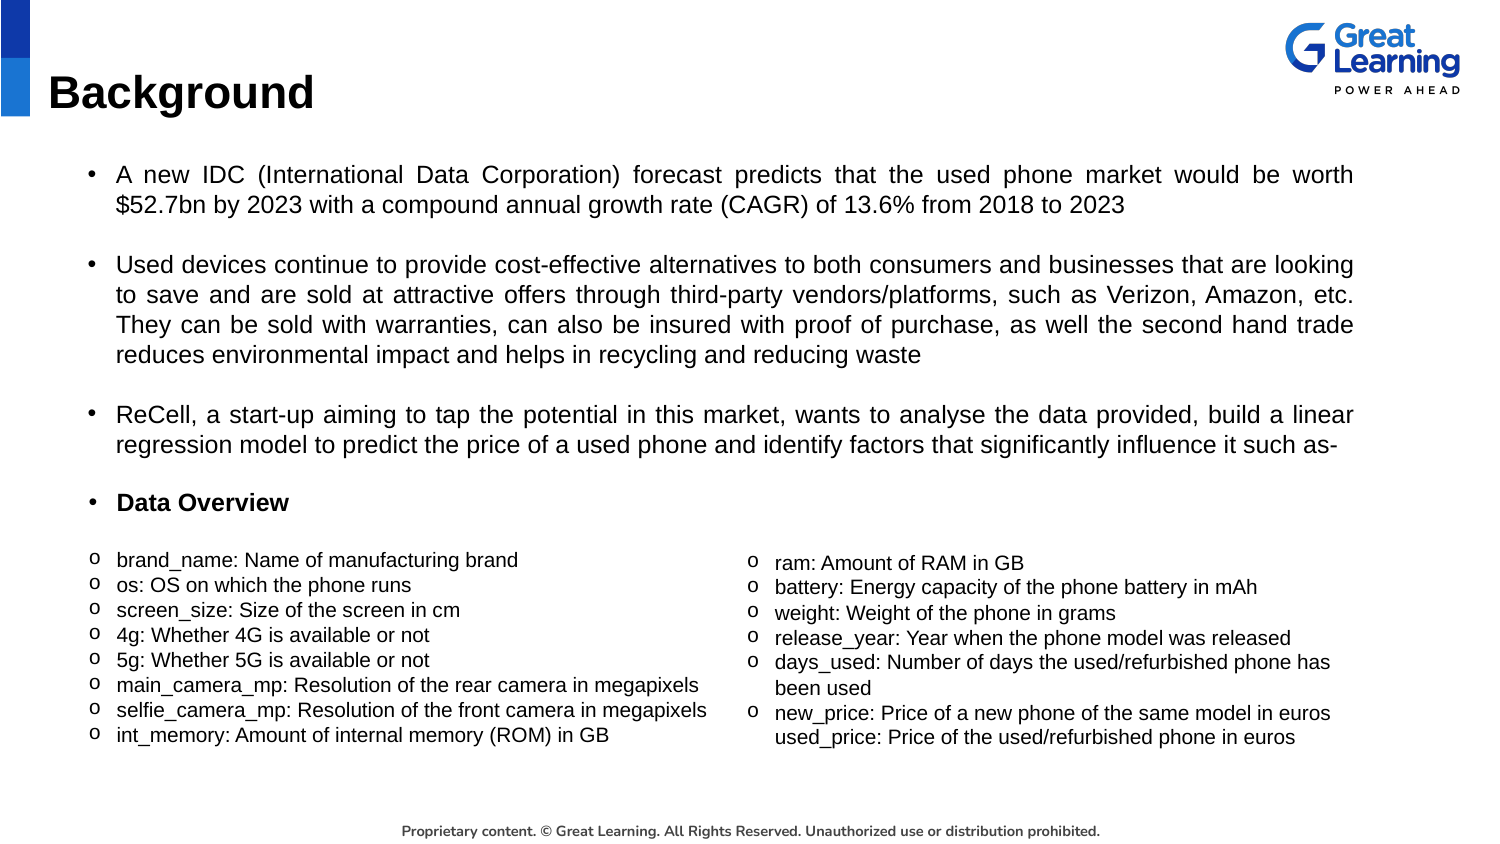

Background
A new IDC (International Data Corporation) forecast predicts that the used phone market would be worth $52.7bn by 2023 with a compound annual growth rate (CAGR) of 13.6% from 2018 to 2023

Used devices continue to provide cost-effective alternatives to both consumers and businesses that are looking to save and are sold at attractive offers through third-party vendors/platforms, such as Verizon, Amazon, etc. They can be sold with warranties, can also be insured with proof of purchase, as well the second hand trade reduces environmental impact and helps in recycling and reducing waste

ReCell, a start-up aiming to tap the potential in this market, wants to analyse the data provided, build a linear regression model to predict the price of a used phone and identify factors that significantly influence it such as-
Data Overview

brand_name: Name of manufacturing brand
os: OS on which the phone runs
screen_size: Size of the screen in cm
4g: Whether 4G is available or not
5g: Whether 5G is available or not
main_camera_mp: Resolution of the rear camera in megapixels
selfie_camera_mp: Resolution of the front camera in megapixels
int_memory: Amount of internal memory (ROM) in GB

ram: Amount of RAM in GB
battery: Energy capacity of the phone battery in mAh
weight: Weight of the phone in grams
release_year: Year when the phone model was released
days_used: Number of days the used/refurbished phone has been used
new_price: Price of a new phone of the same model in euros used_price: Price of the used/refurbished phone in euros